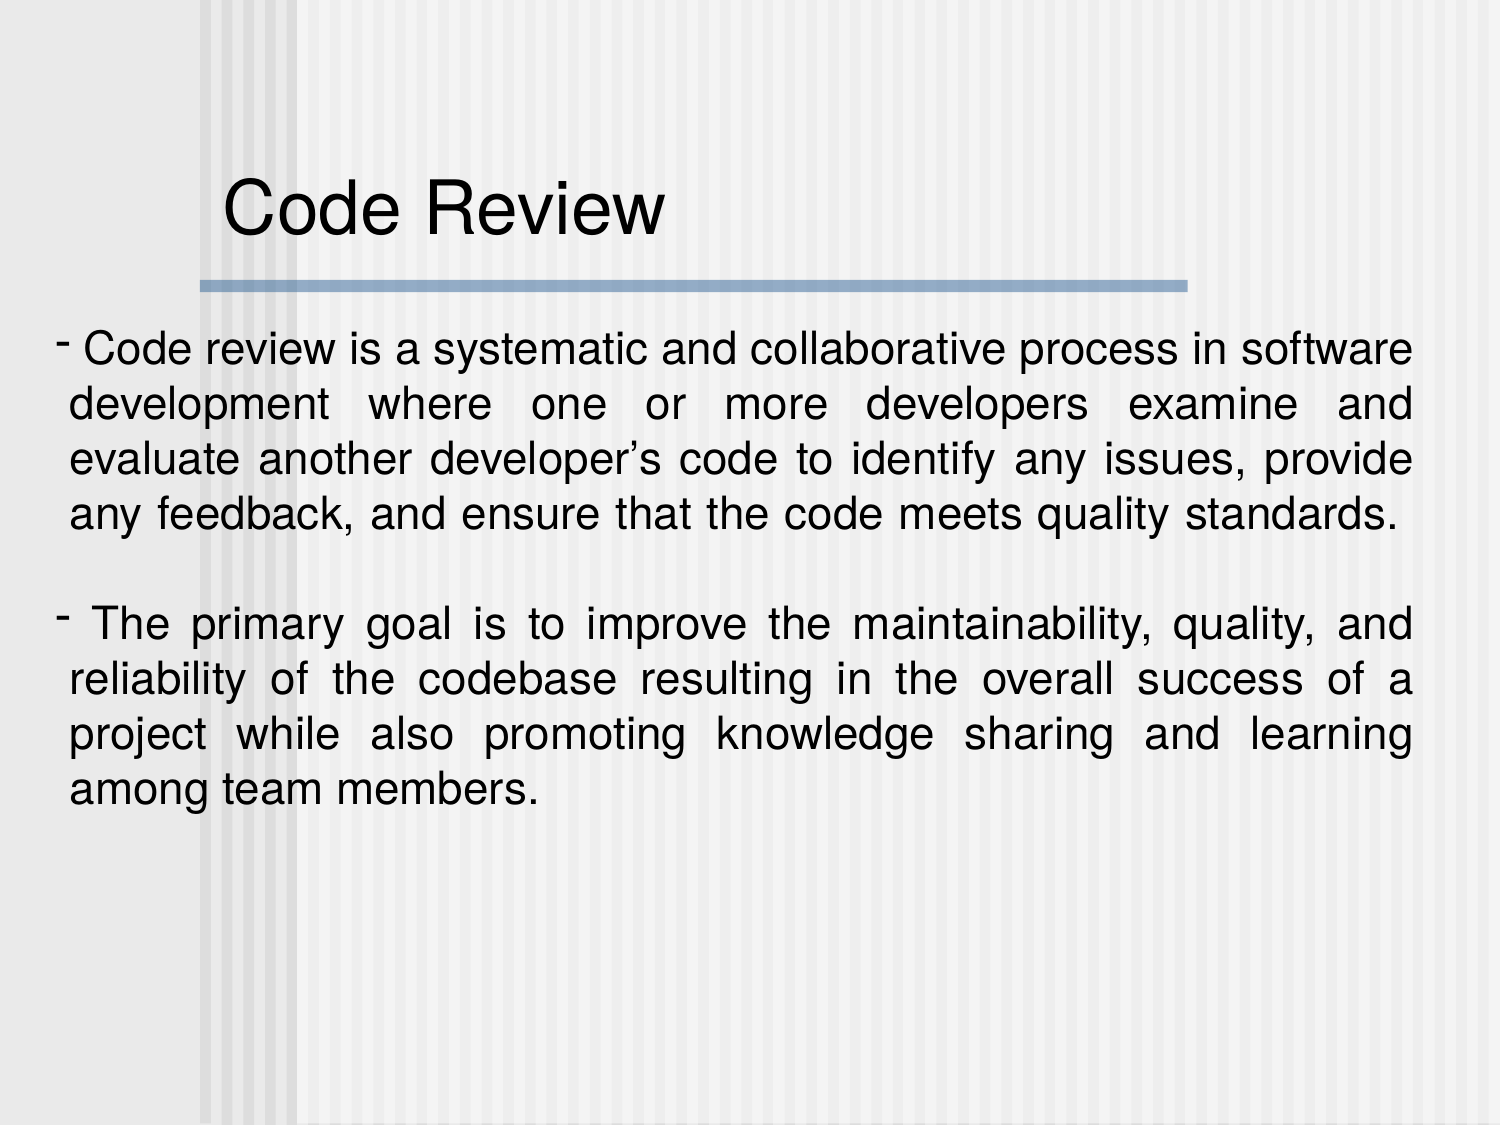

Code Review
 Code review is a systematic and collaborative process in software development where one or more developers examine and evaluate another developer’s code to identify any issues, provide any feedback, and ensure that the code meets quality standards.
 The primary goal is to improve the maintainability, quality, and reliability of the codebase resulting in the overall success of a project while also promoting knowledge sharing and learning among team members.
16